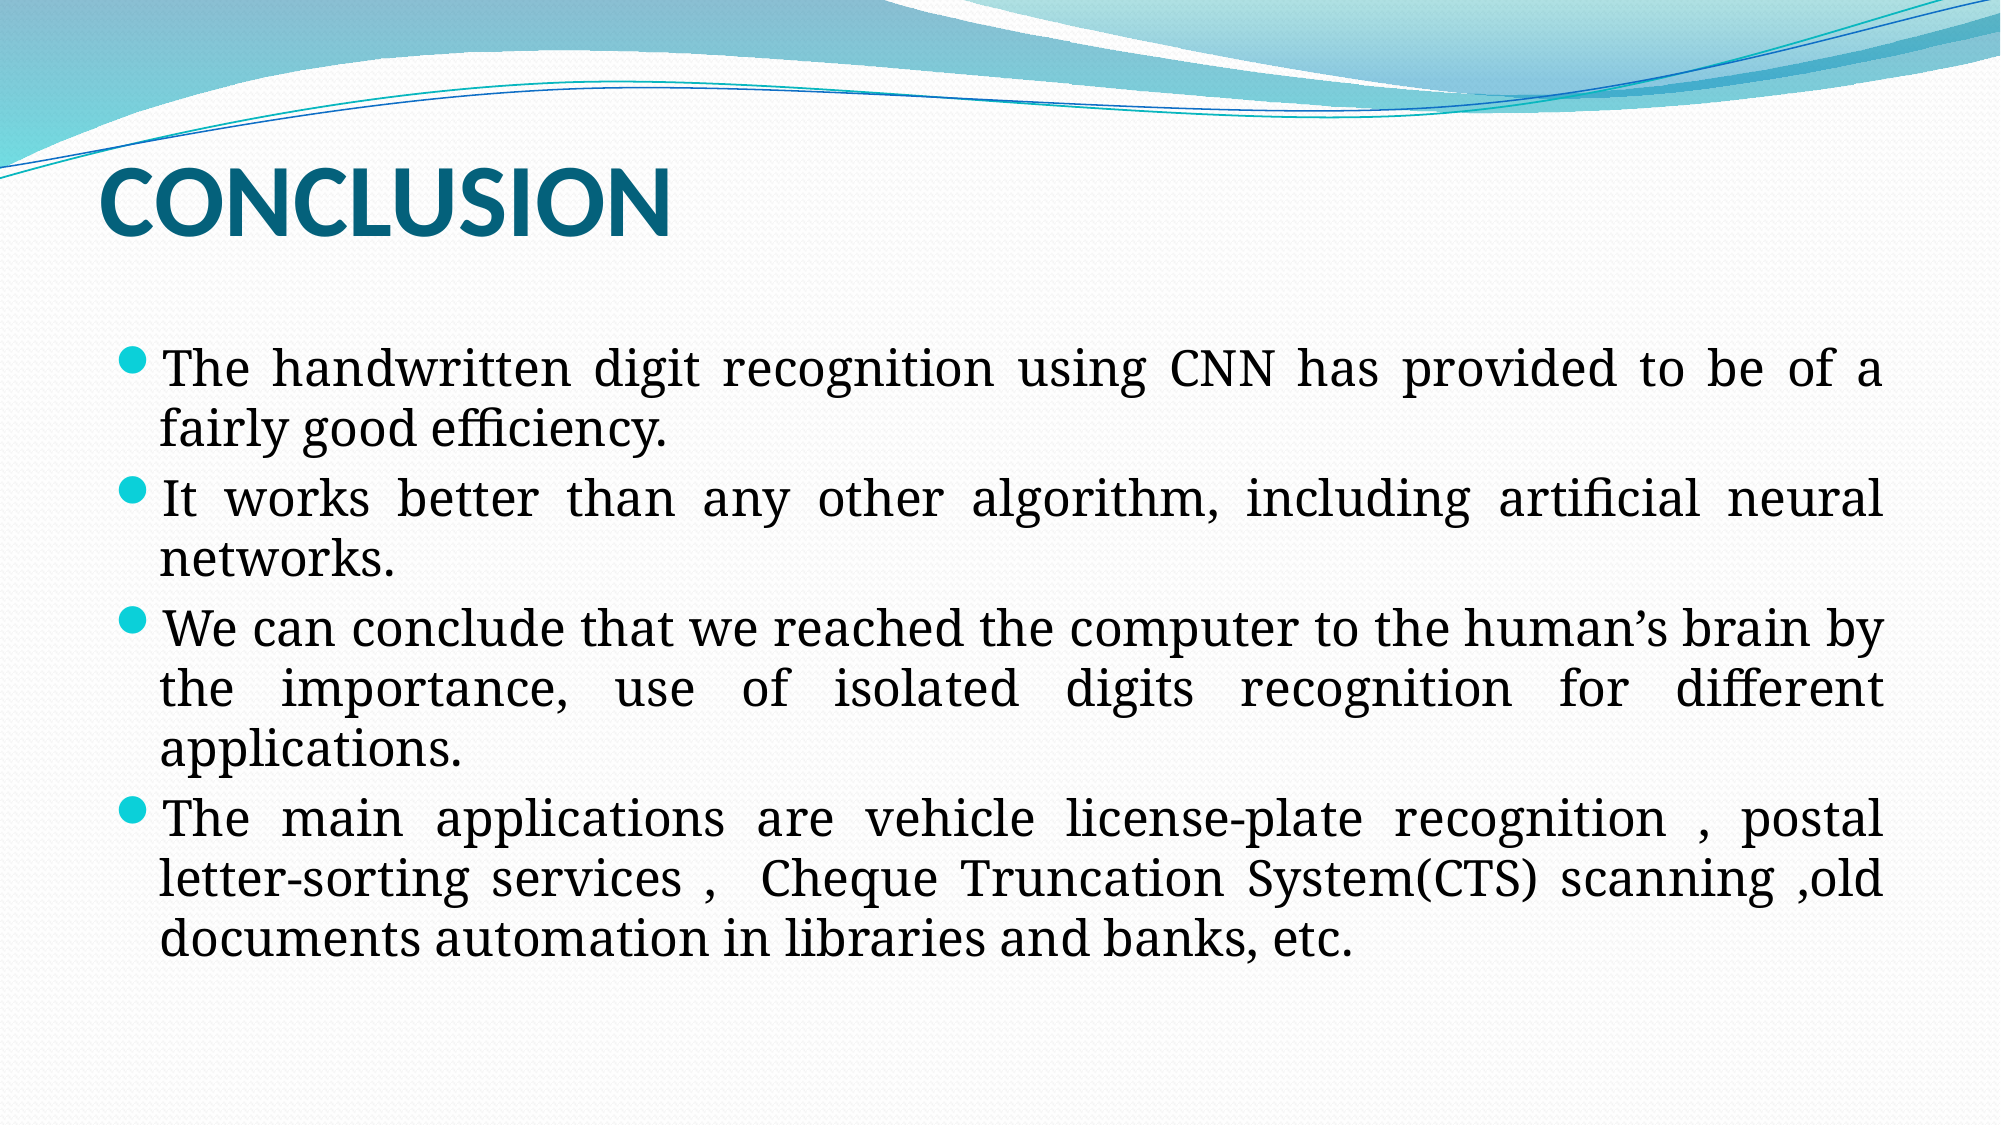

# CONCLUSION
The handwritten digit recognition using CNN has provided to be of a fairly good efficiency.
It works better than any other algorithm, including artificial neural networks.
We can conclude that we reached the computer to the human’s brain by the importance, use of isolated digits recognition for different applications.
The main applications are vehicle license-plate recognition , postal letter-sorting services ,  Cheque Truncation System(CTS) scanning ,old documents automation in libraries and banks, etc.